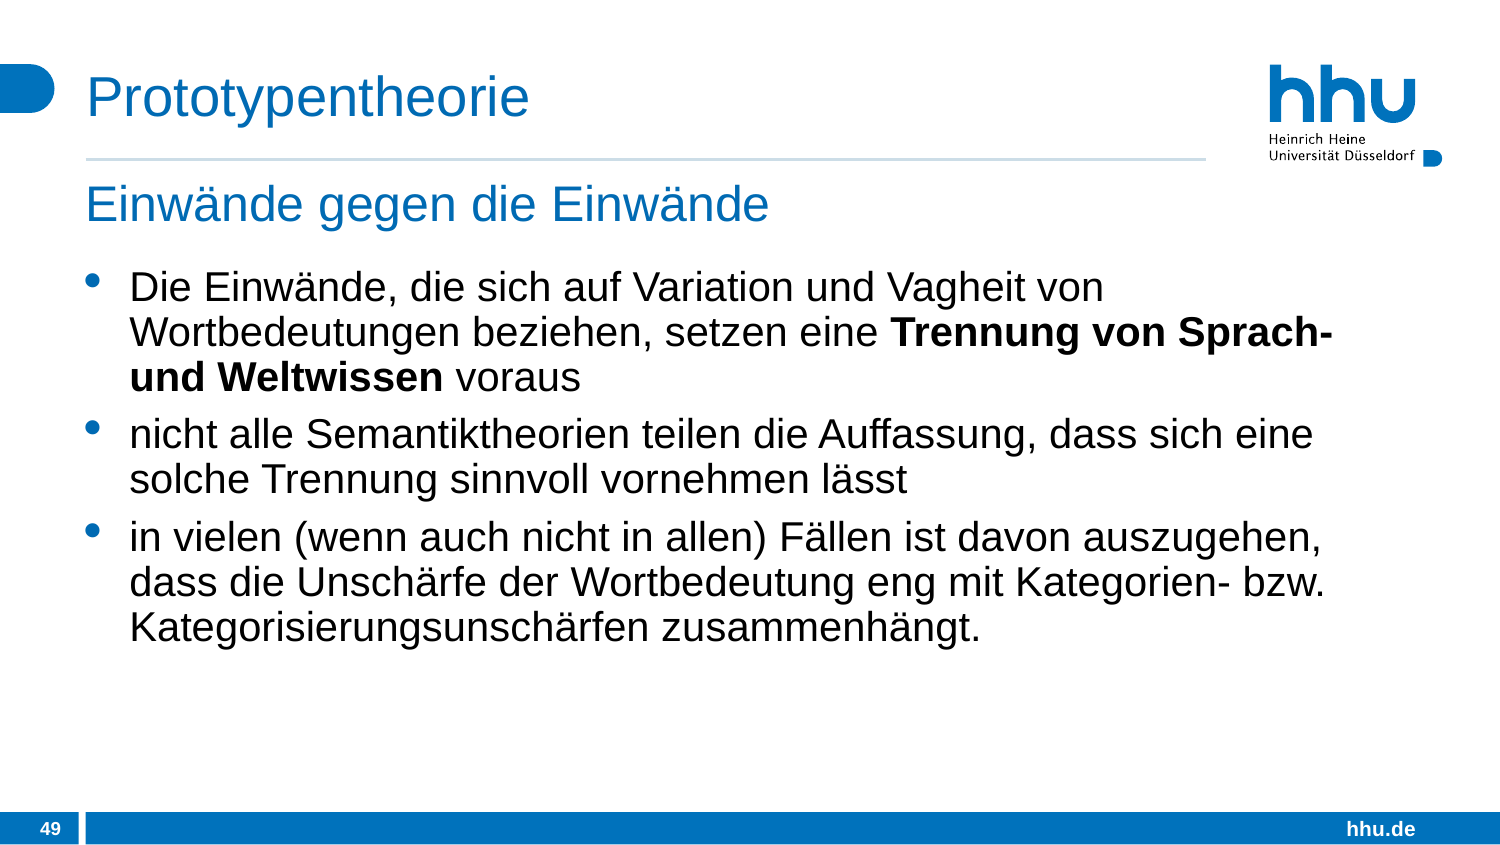

# Prototypentheorie
Einwände gegen die Einwände
Die Einwände, die sich auf Variation und Vagheit von Wortbedeutungen beziehen, setzen eine Trennung von Sprach- und Weltwissen voraus
nicht alle Semantiktheorien teilen die Auffassung, dass sich eine solche Trennung sinnvoll vornehmen lässt
in vielen (wenn auch nicht in allen) Fällen ist davon auszugehen, dass die Unschärfe der Wortbedeutung eng mit Kategorien- bzw. Kategorisierungsunschärfen zusammenhängt.
49